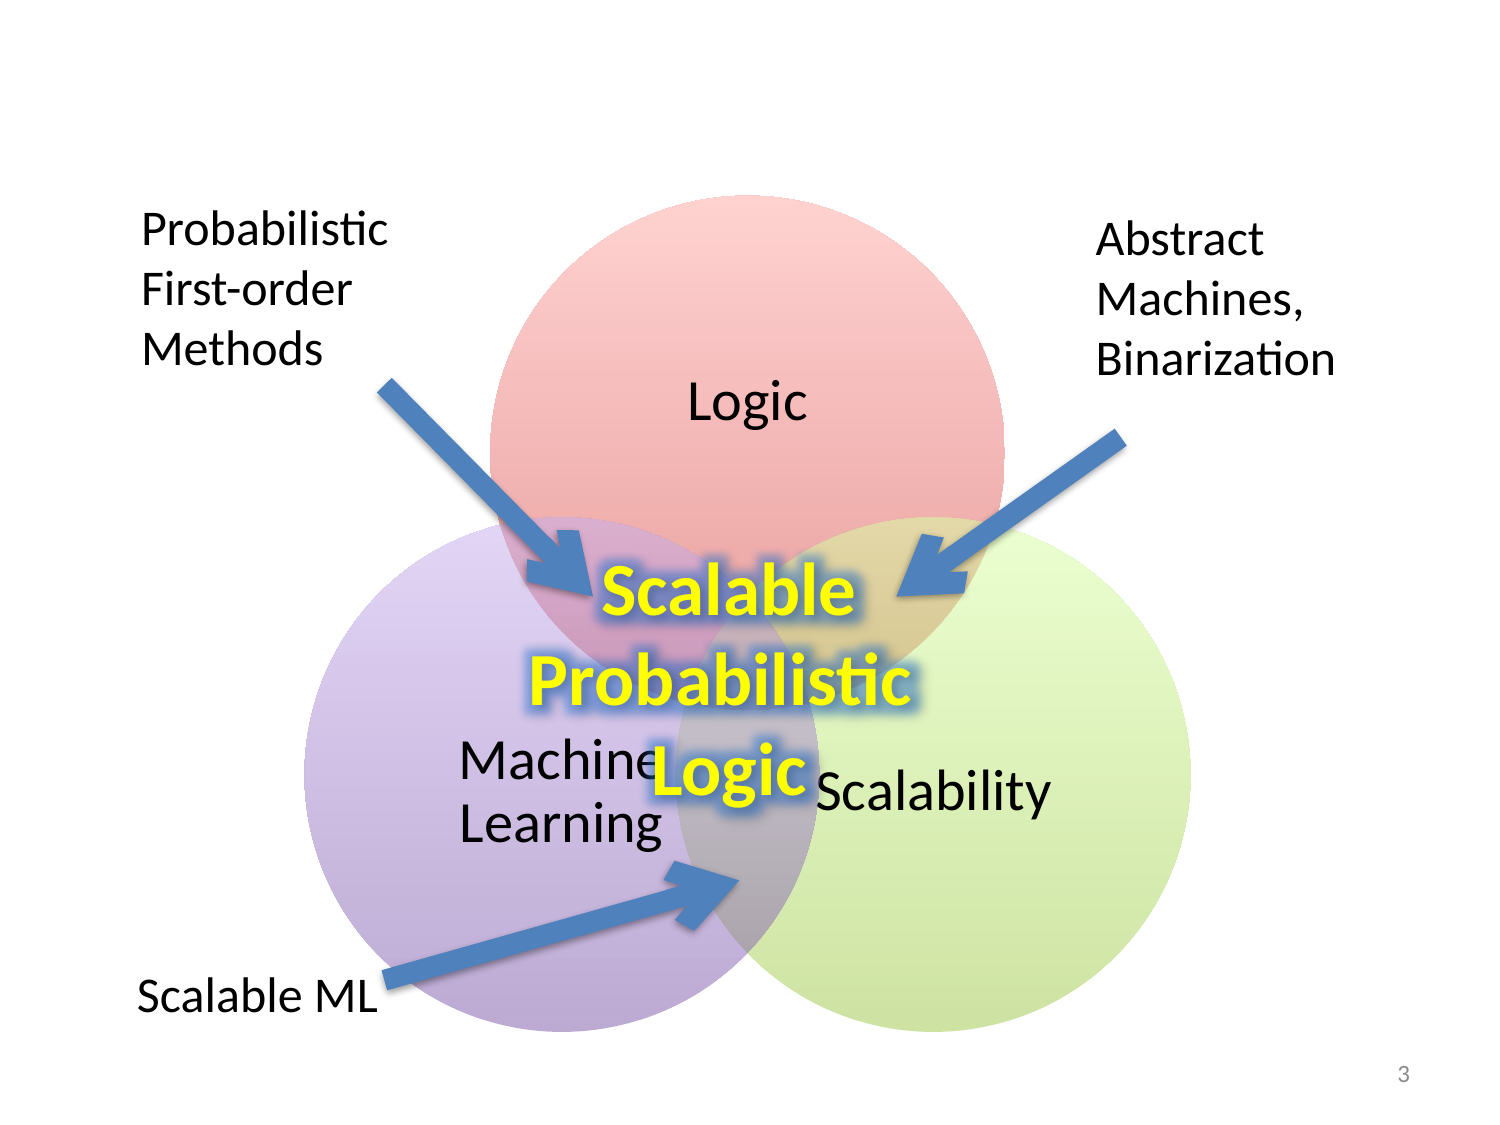

Logic
Scalability
Machine Learning
Probabilistic
First-order
Methods
Abstract Machines, Binarization
Scalable Probabilistic
Logic
Scalable ML
3